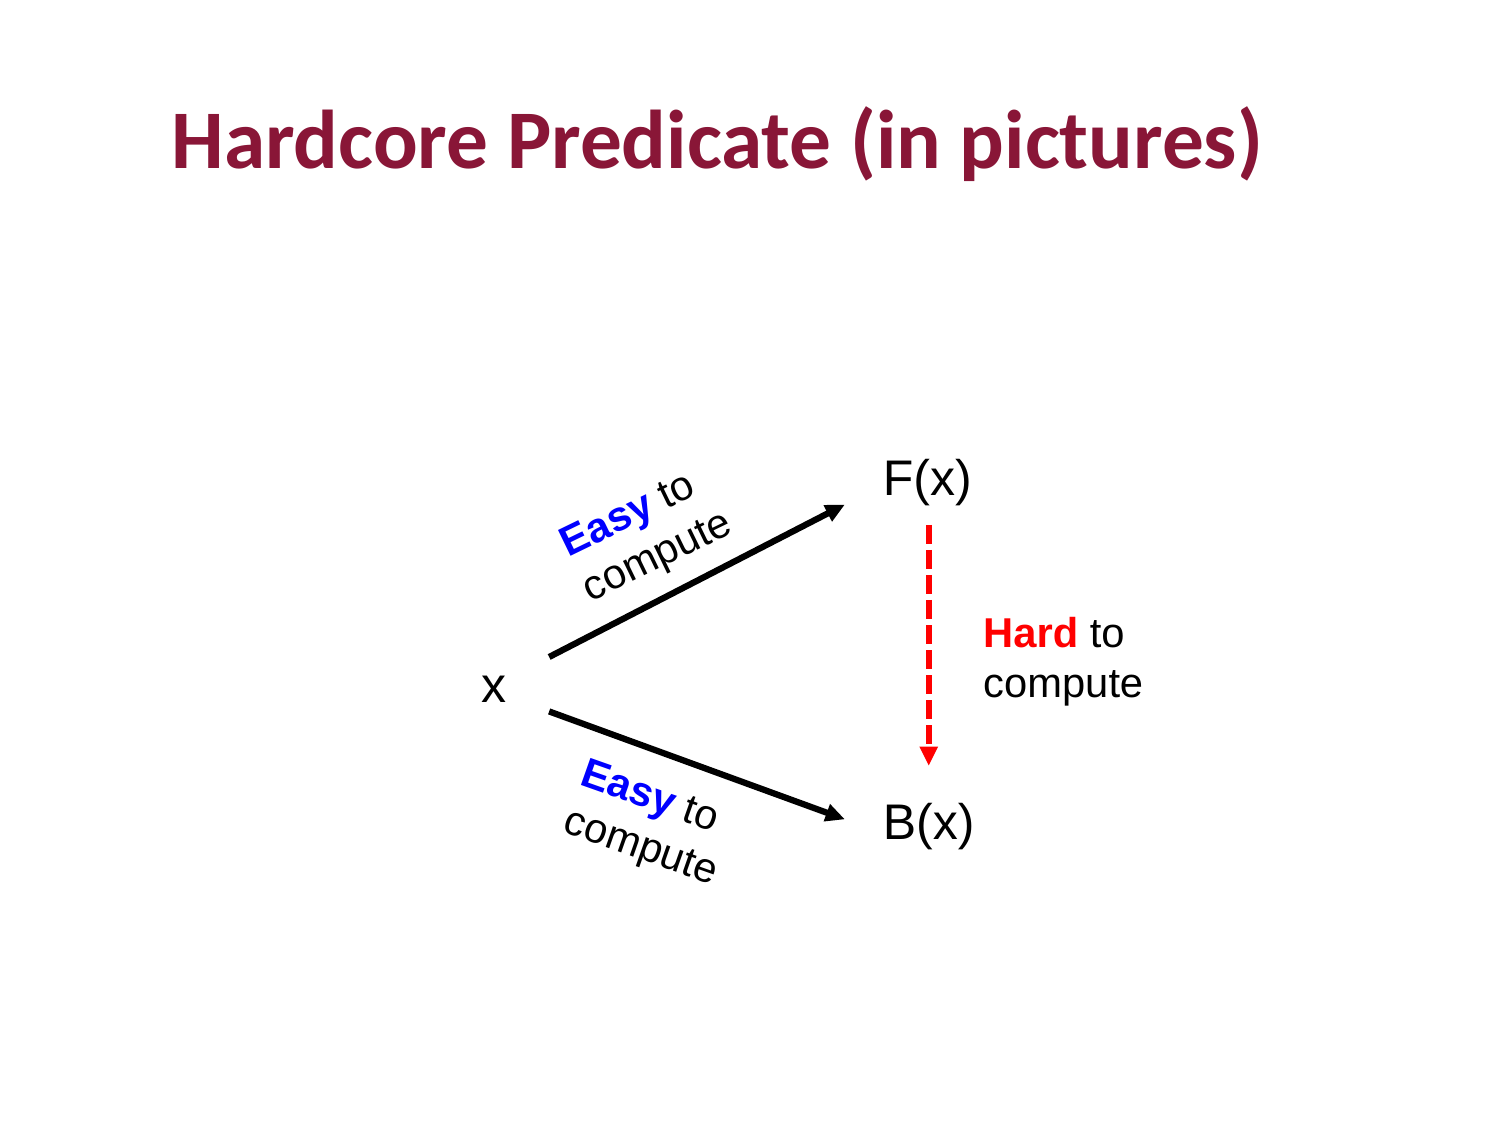

Hardcore Predicate (in pictures)
Easy to
compute
F(x)
Hard to
compute
x
B(x)
Easy to
compute